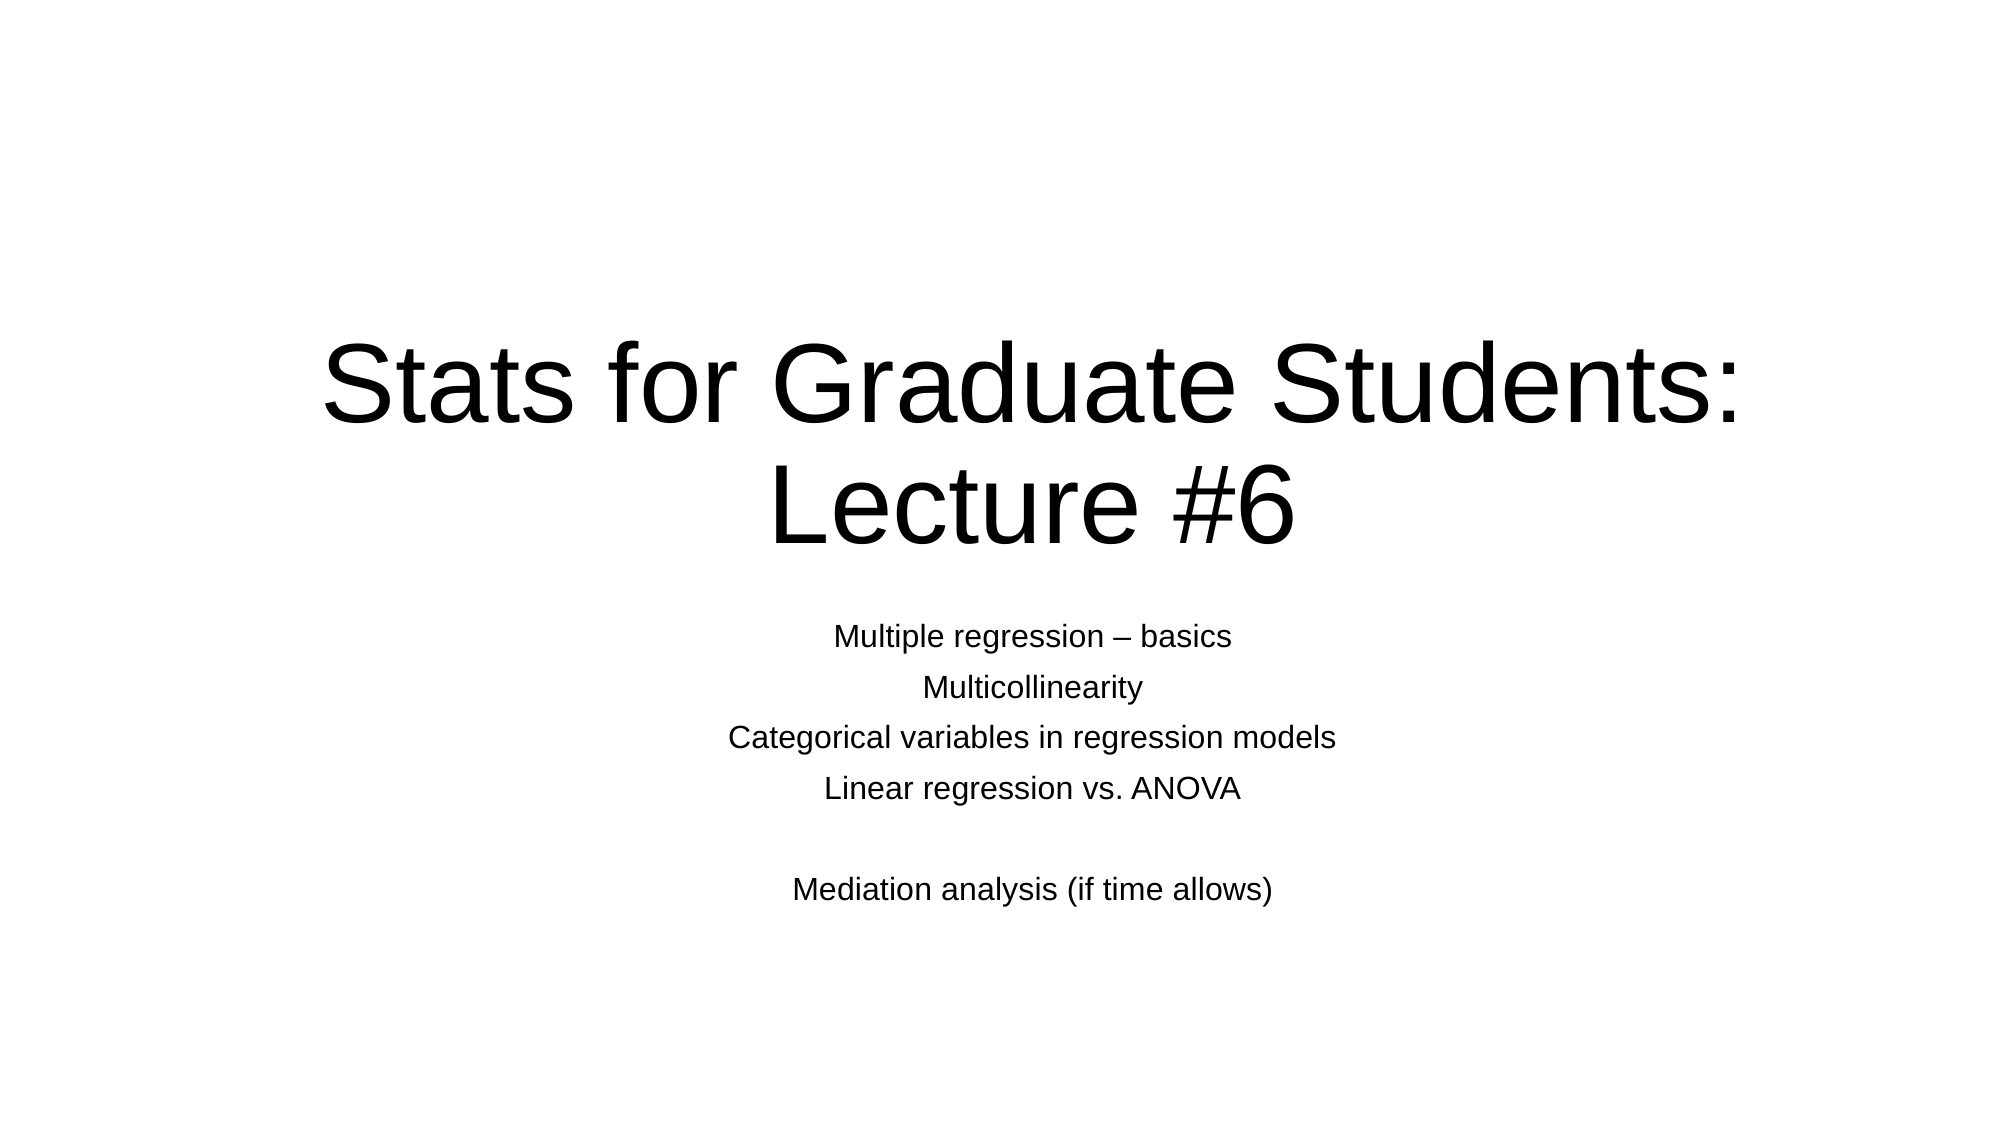

# Stats for Graduate Students: Lecture #6
Multiple regression – basics
Multicollinearity
Categorical variables in regression models
Linear regression vs. ANOVA

Mediation analysis (if time allows)